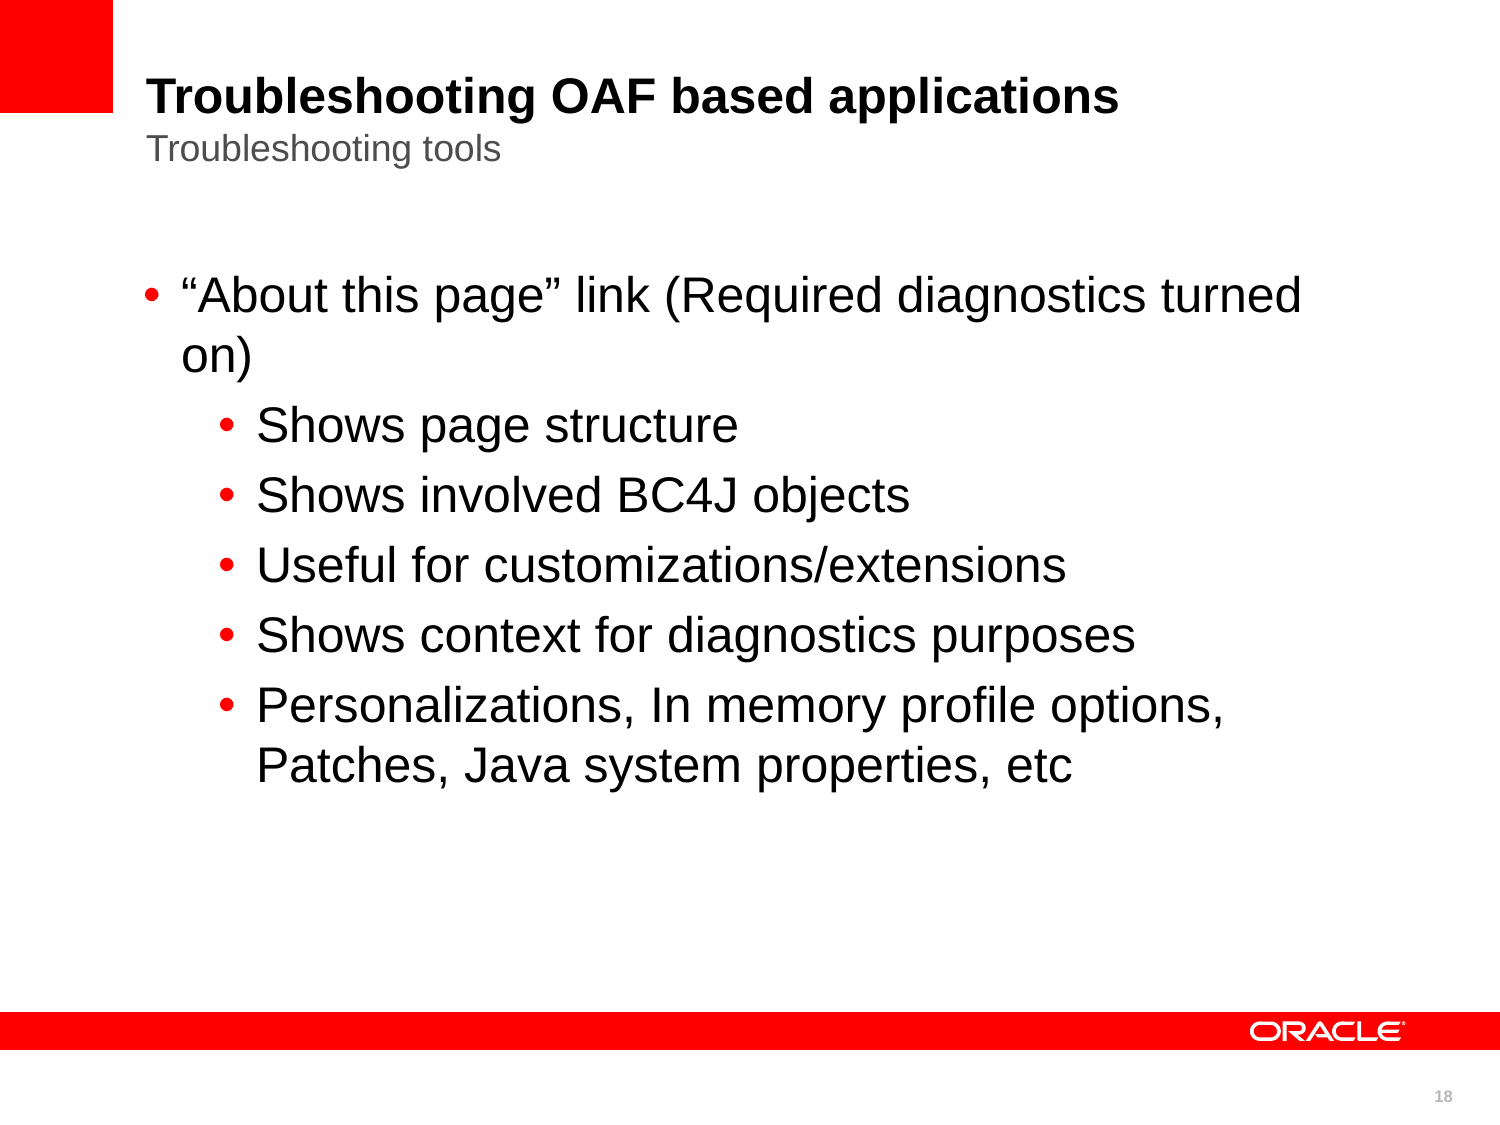

# Troubleshooting OAF based applications Troubleshooting tools
“About this page” link (Required diagnostics turned on)
Shows page structure
Shows involved BC4J objects
Useful for customizations/extensions
Shows context for diagnostics purposes
Personalizations, In memory profile options, Patches, Java system properties, etc